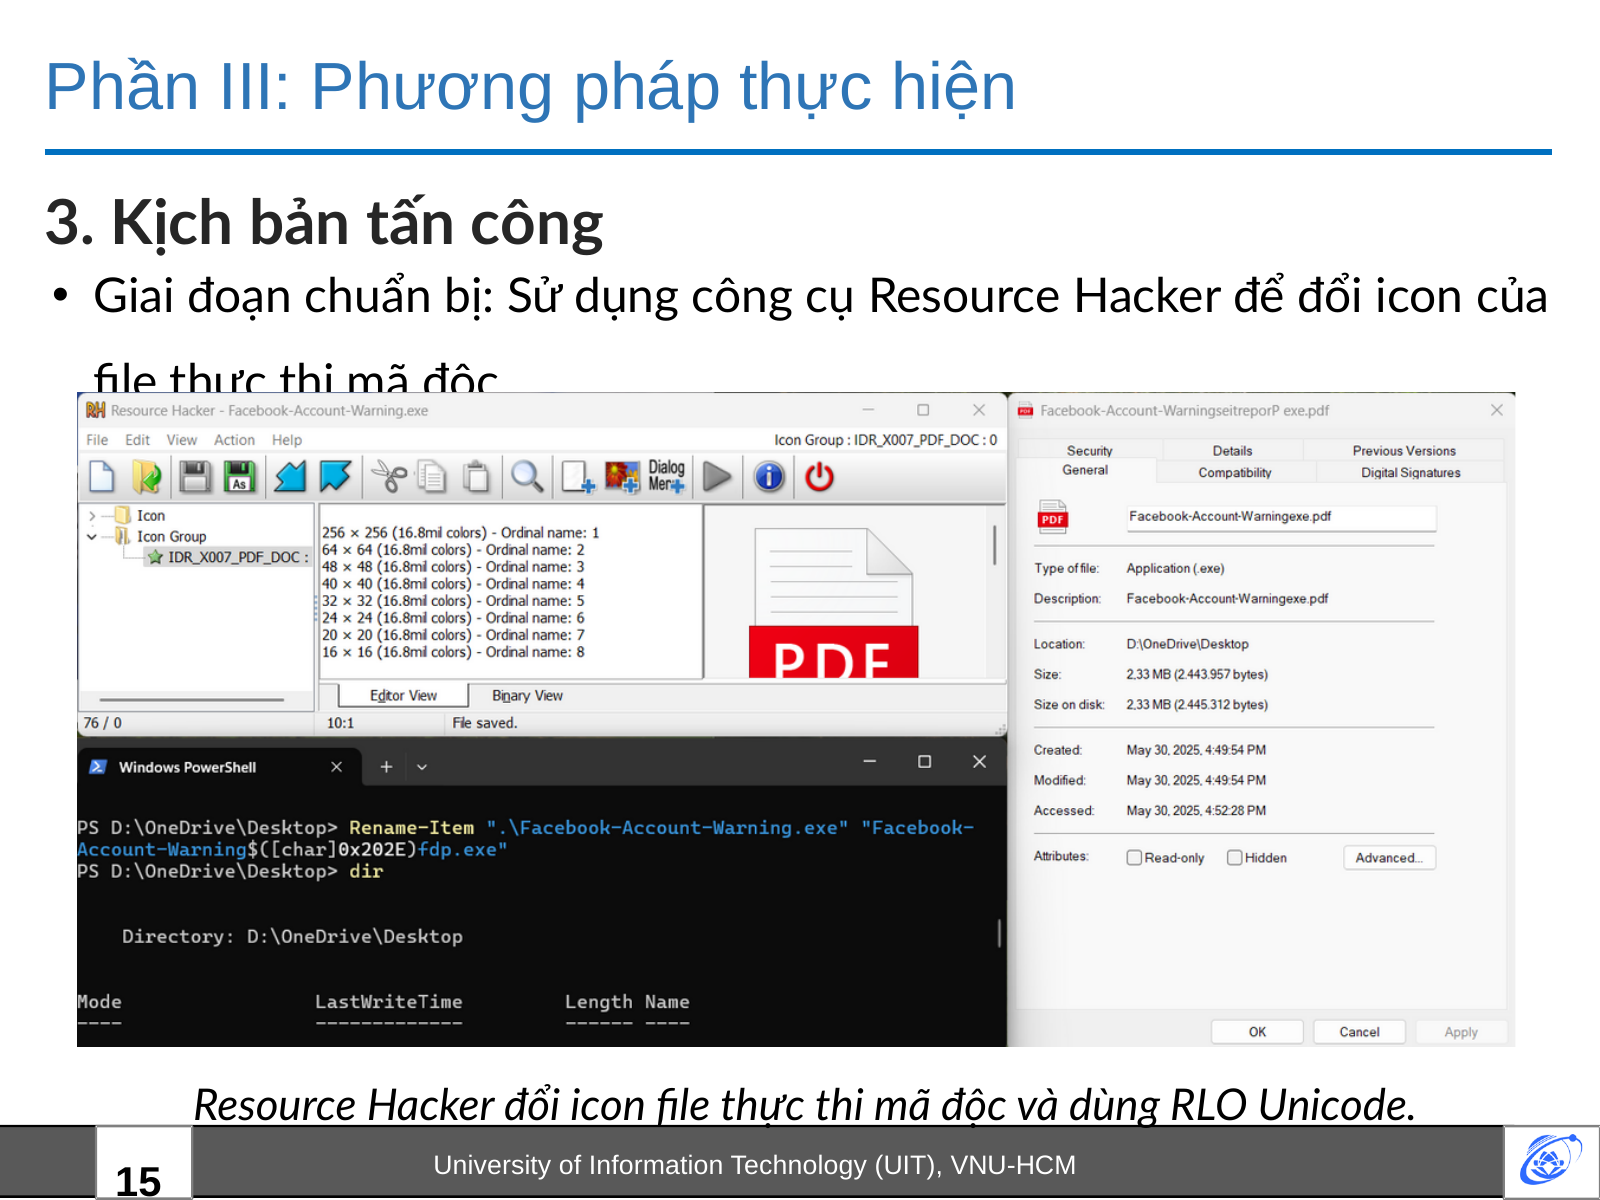

Phần III: Phương pháp thực hiện
3. Kịch bản tấn công
Giai đoạn chuẩn bị: Sử dụng công cụ Resource Hacker để đổi icon của file thực thi mã độc.

Resource Hacker đổi icon file thực thi mã độc và dùng RLO Unicode.

University of Information Technology (UIT), VNU-HCM

15